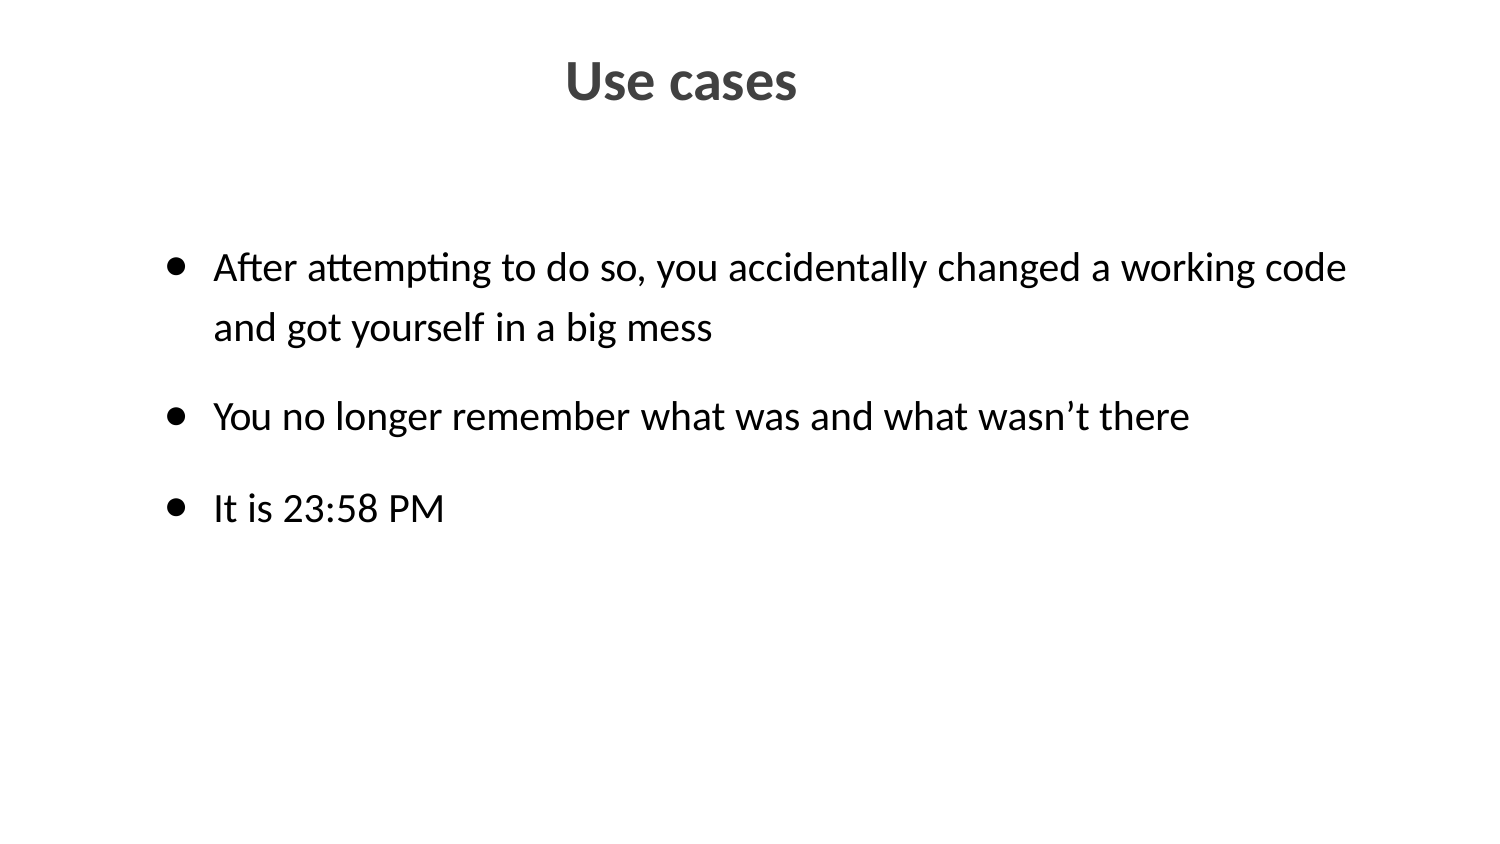

# Use cases
After attempting to do so, you accidentally changed a working code  and got yourself in a big mess

You no longer remember what was and what wasn’t there
It is 23:58 PM